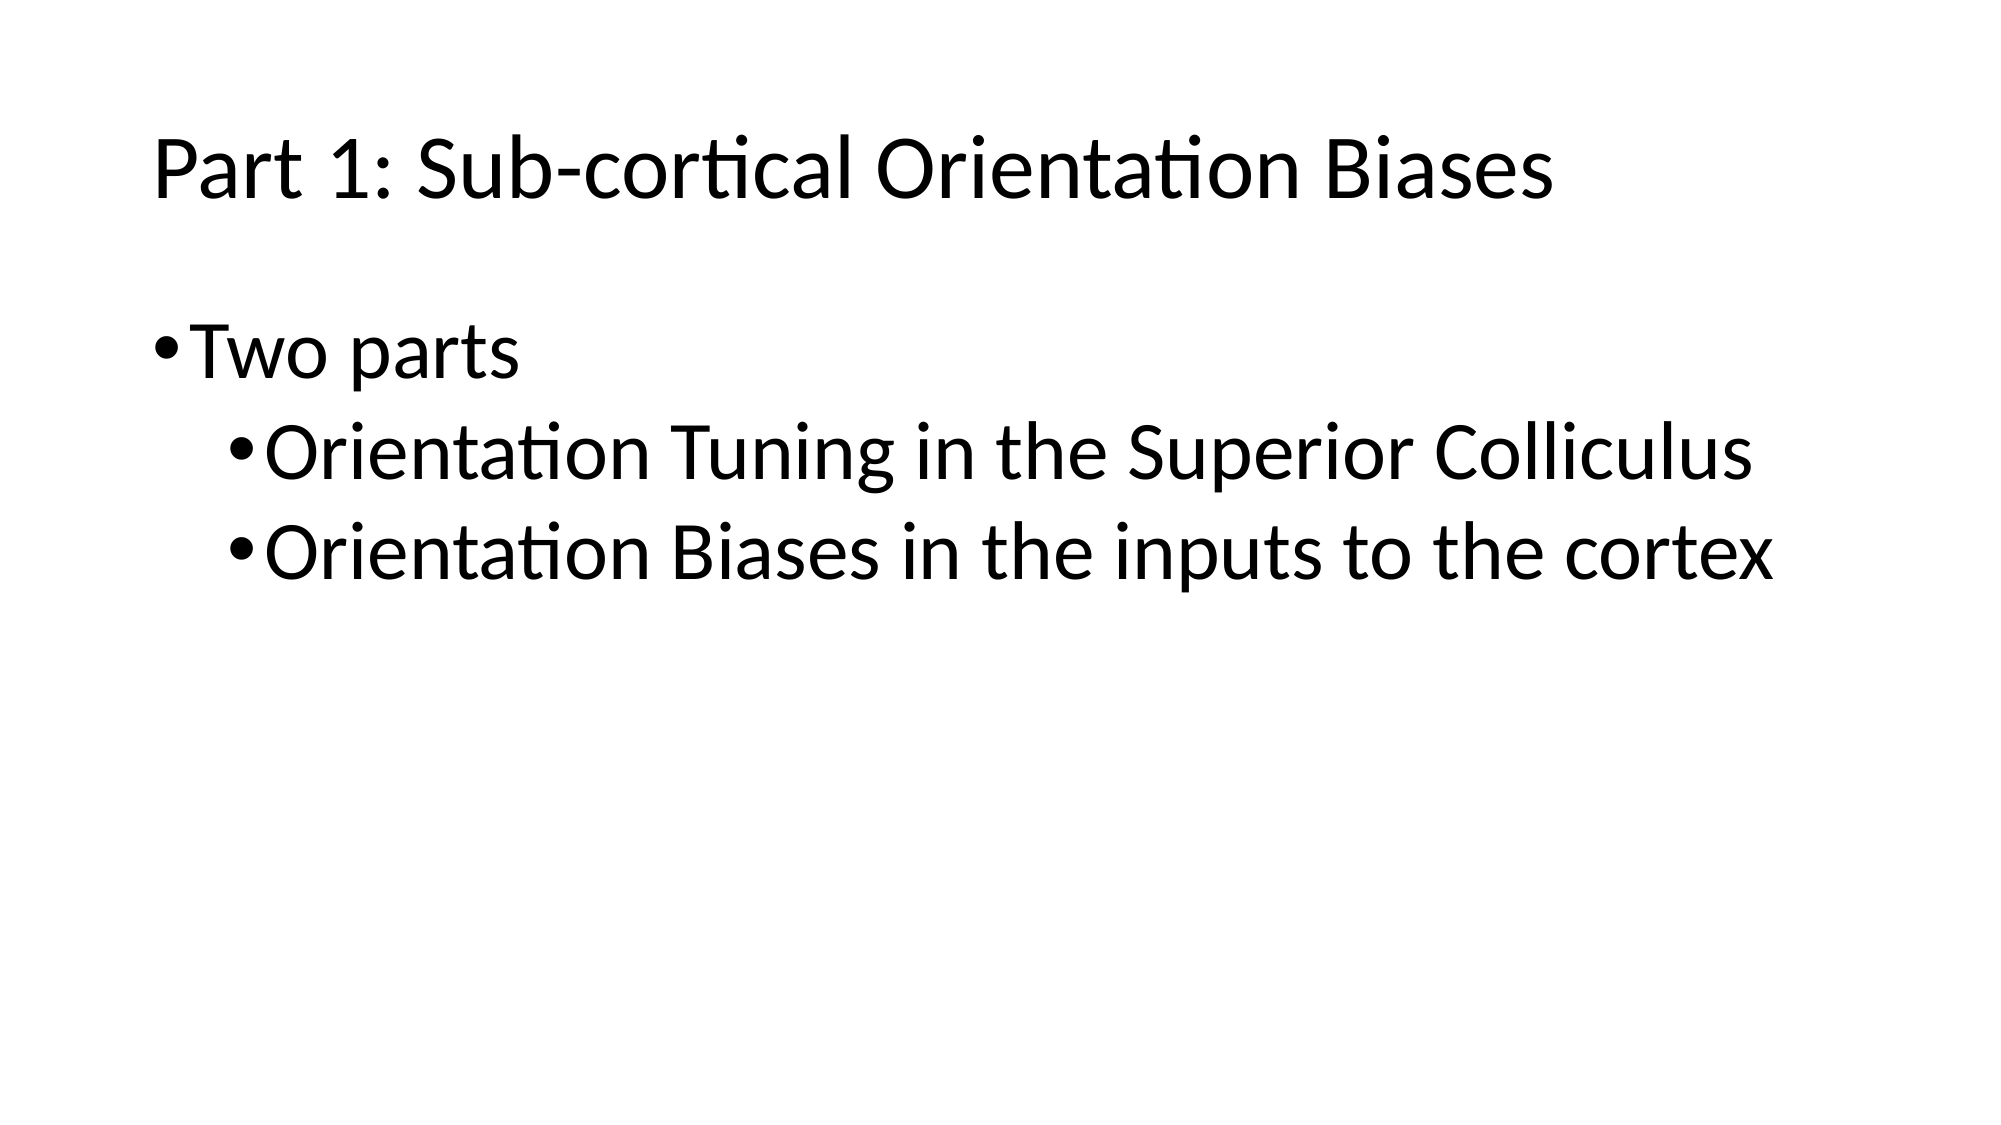

# Part 1: Sub-cortical Orientation Biases
Two parts
Orientation Tuning in the Superior Colliculus
Orientation Biases in the inputs to the cortex